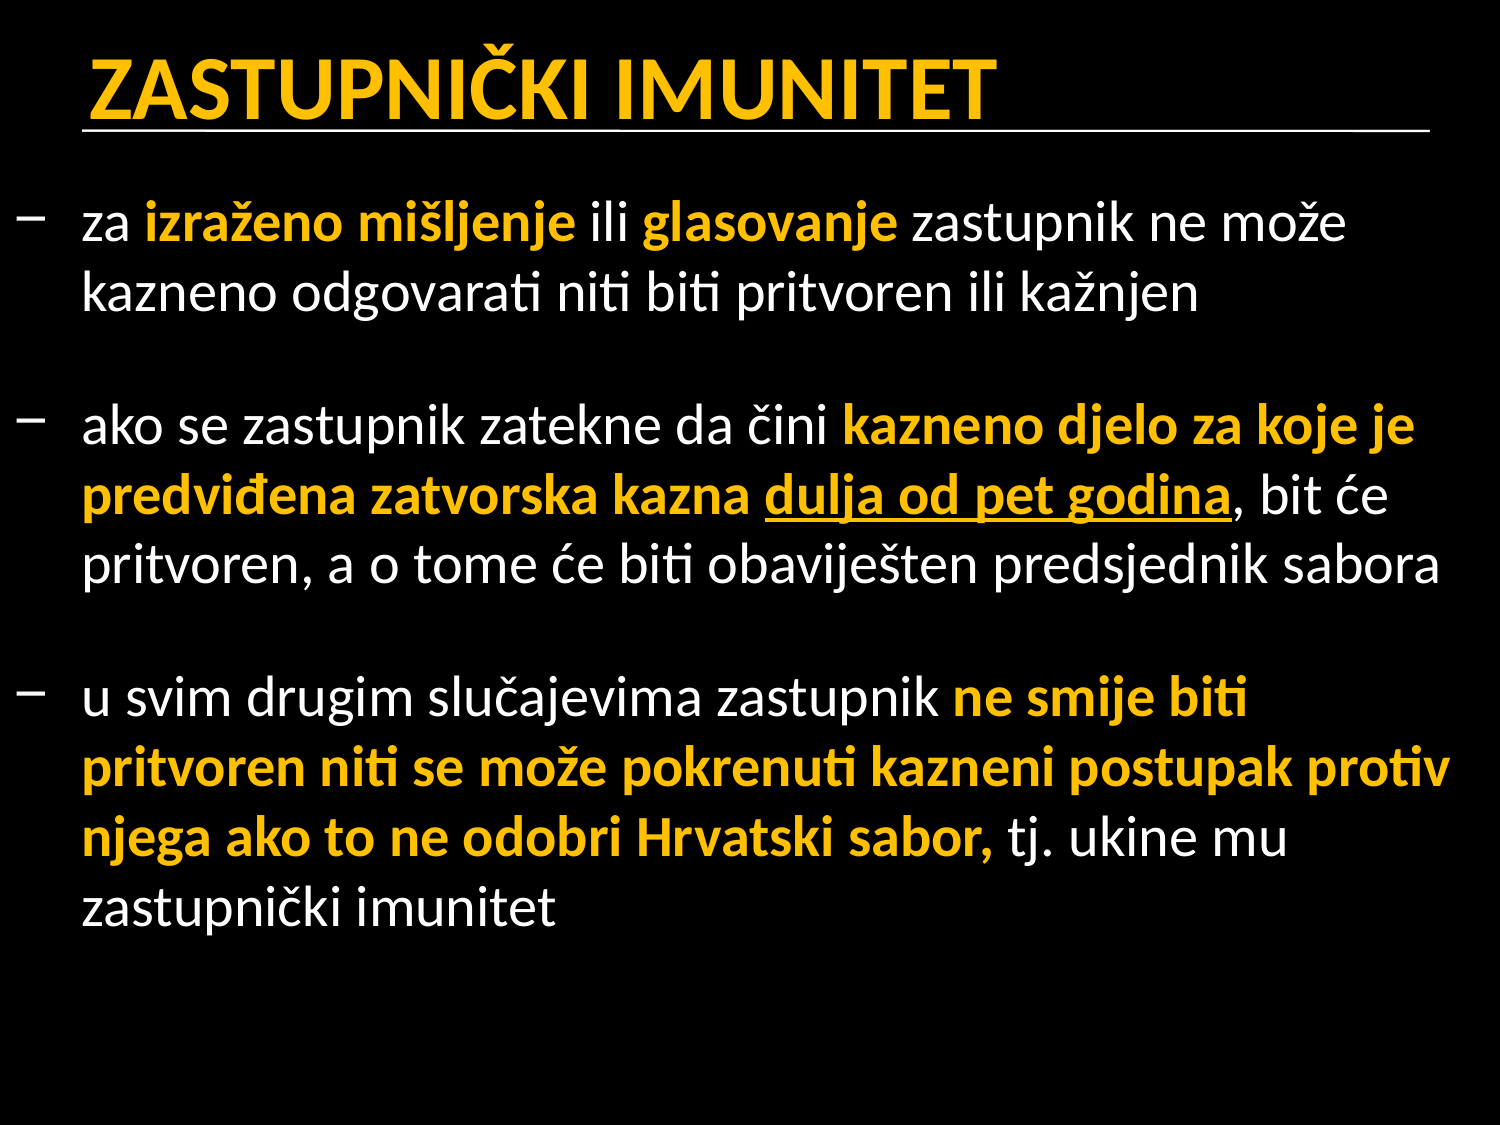

# ZASTUPNIČKI IMUNITET
za izraženo mišljenje ili glasovanje zastupnik ne može kazneno odgovarati niti biti pritvoren ili kažnjen
ako se zastupnik zatekne da čini kazneno djelo za koje je predviđena zatvorska kazna dulja od pet godina, bit će pritvoren, a o tome će biti obaviješten predsjednik sabora
u svim drugim slučajevima zastupnik ne smije biti pritvoren niti se može pokrenuti kazneni postupak protiv njega ako to ne odobri Hrvatski sabor, tj. ukine mu zastupnički imunitet